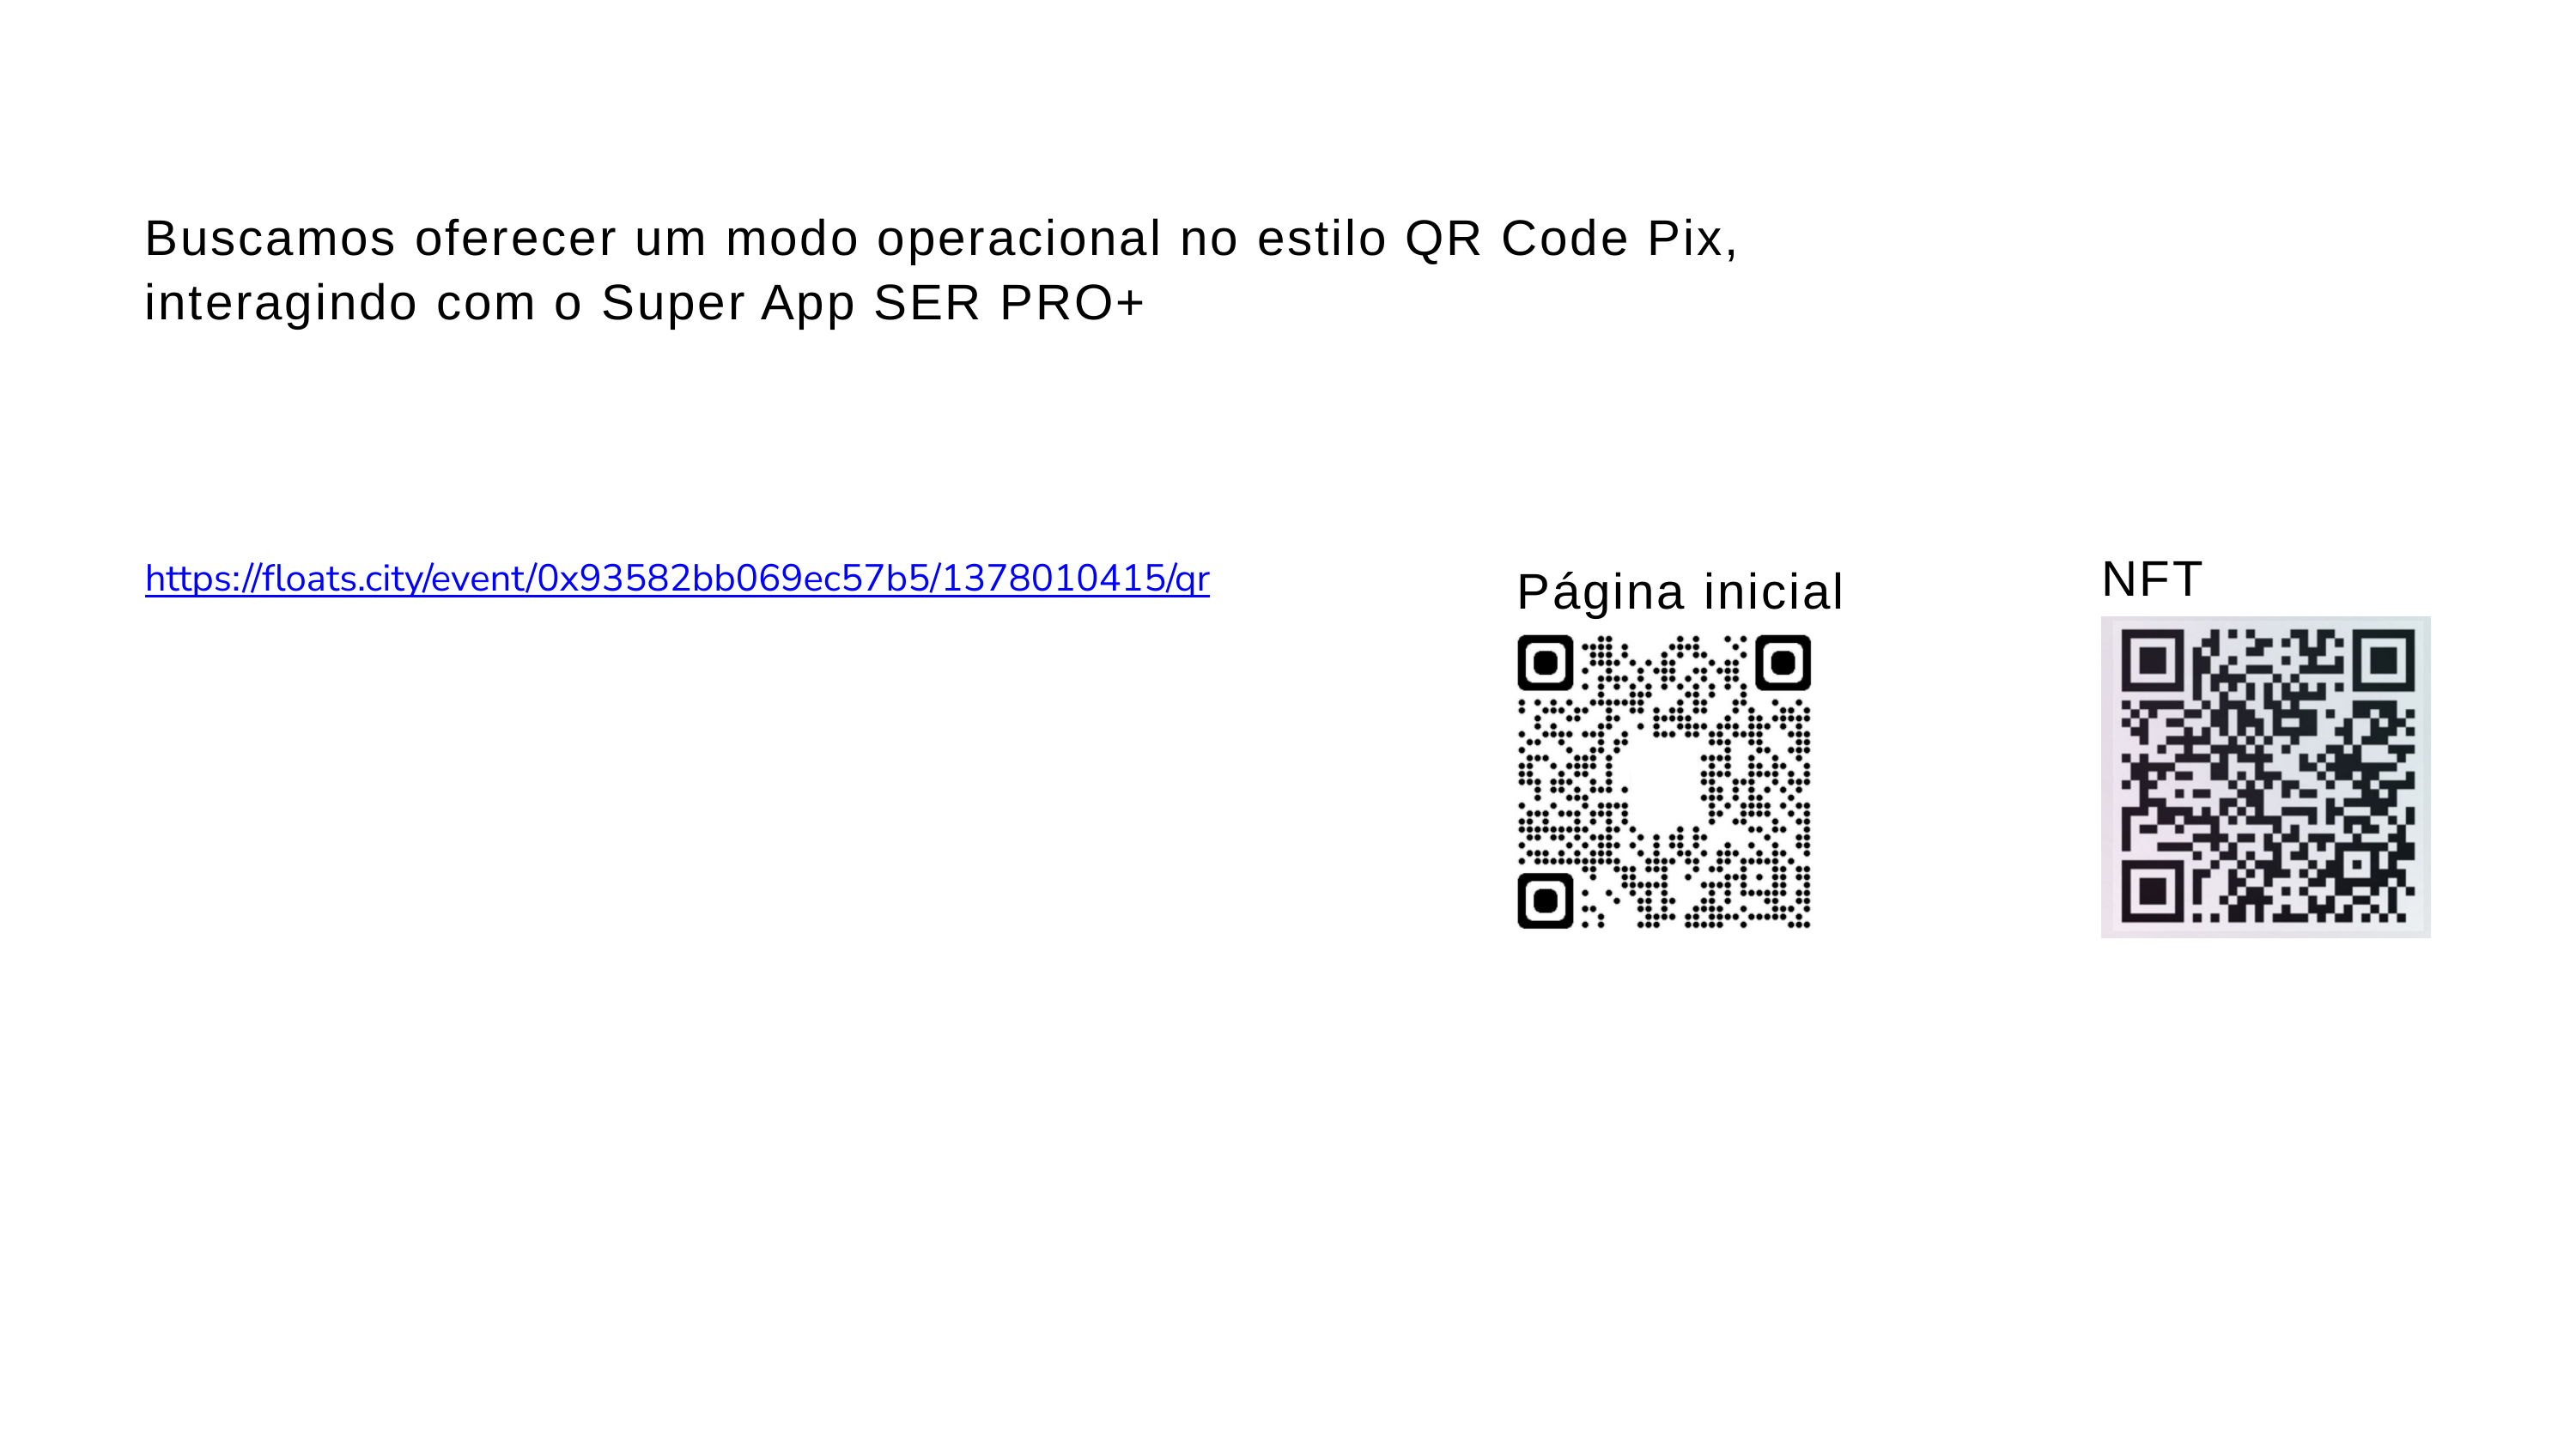

Buscamos oferecer um modo operacional no estilo QR Code Pix, interagindo com o Super App SER PRO+
NFT
https://floats.city/event/0x93582bb069ec57b5/1378010415/qr
Página inicial